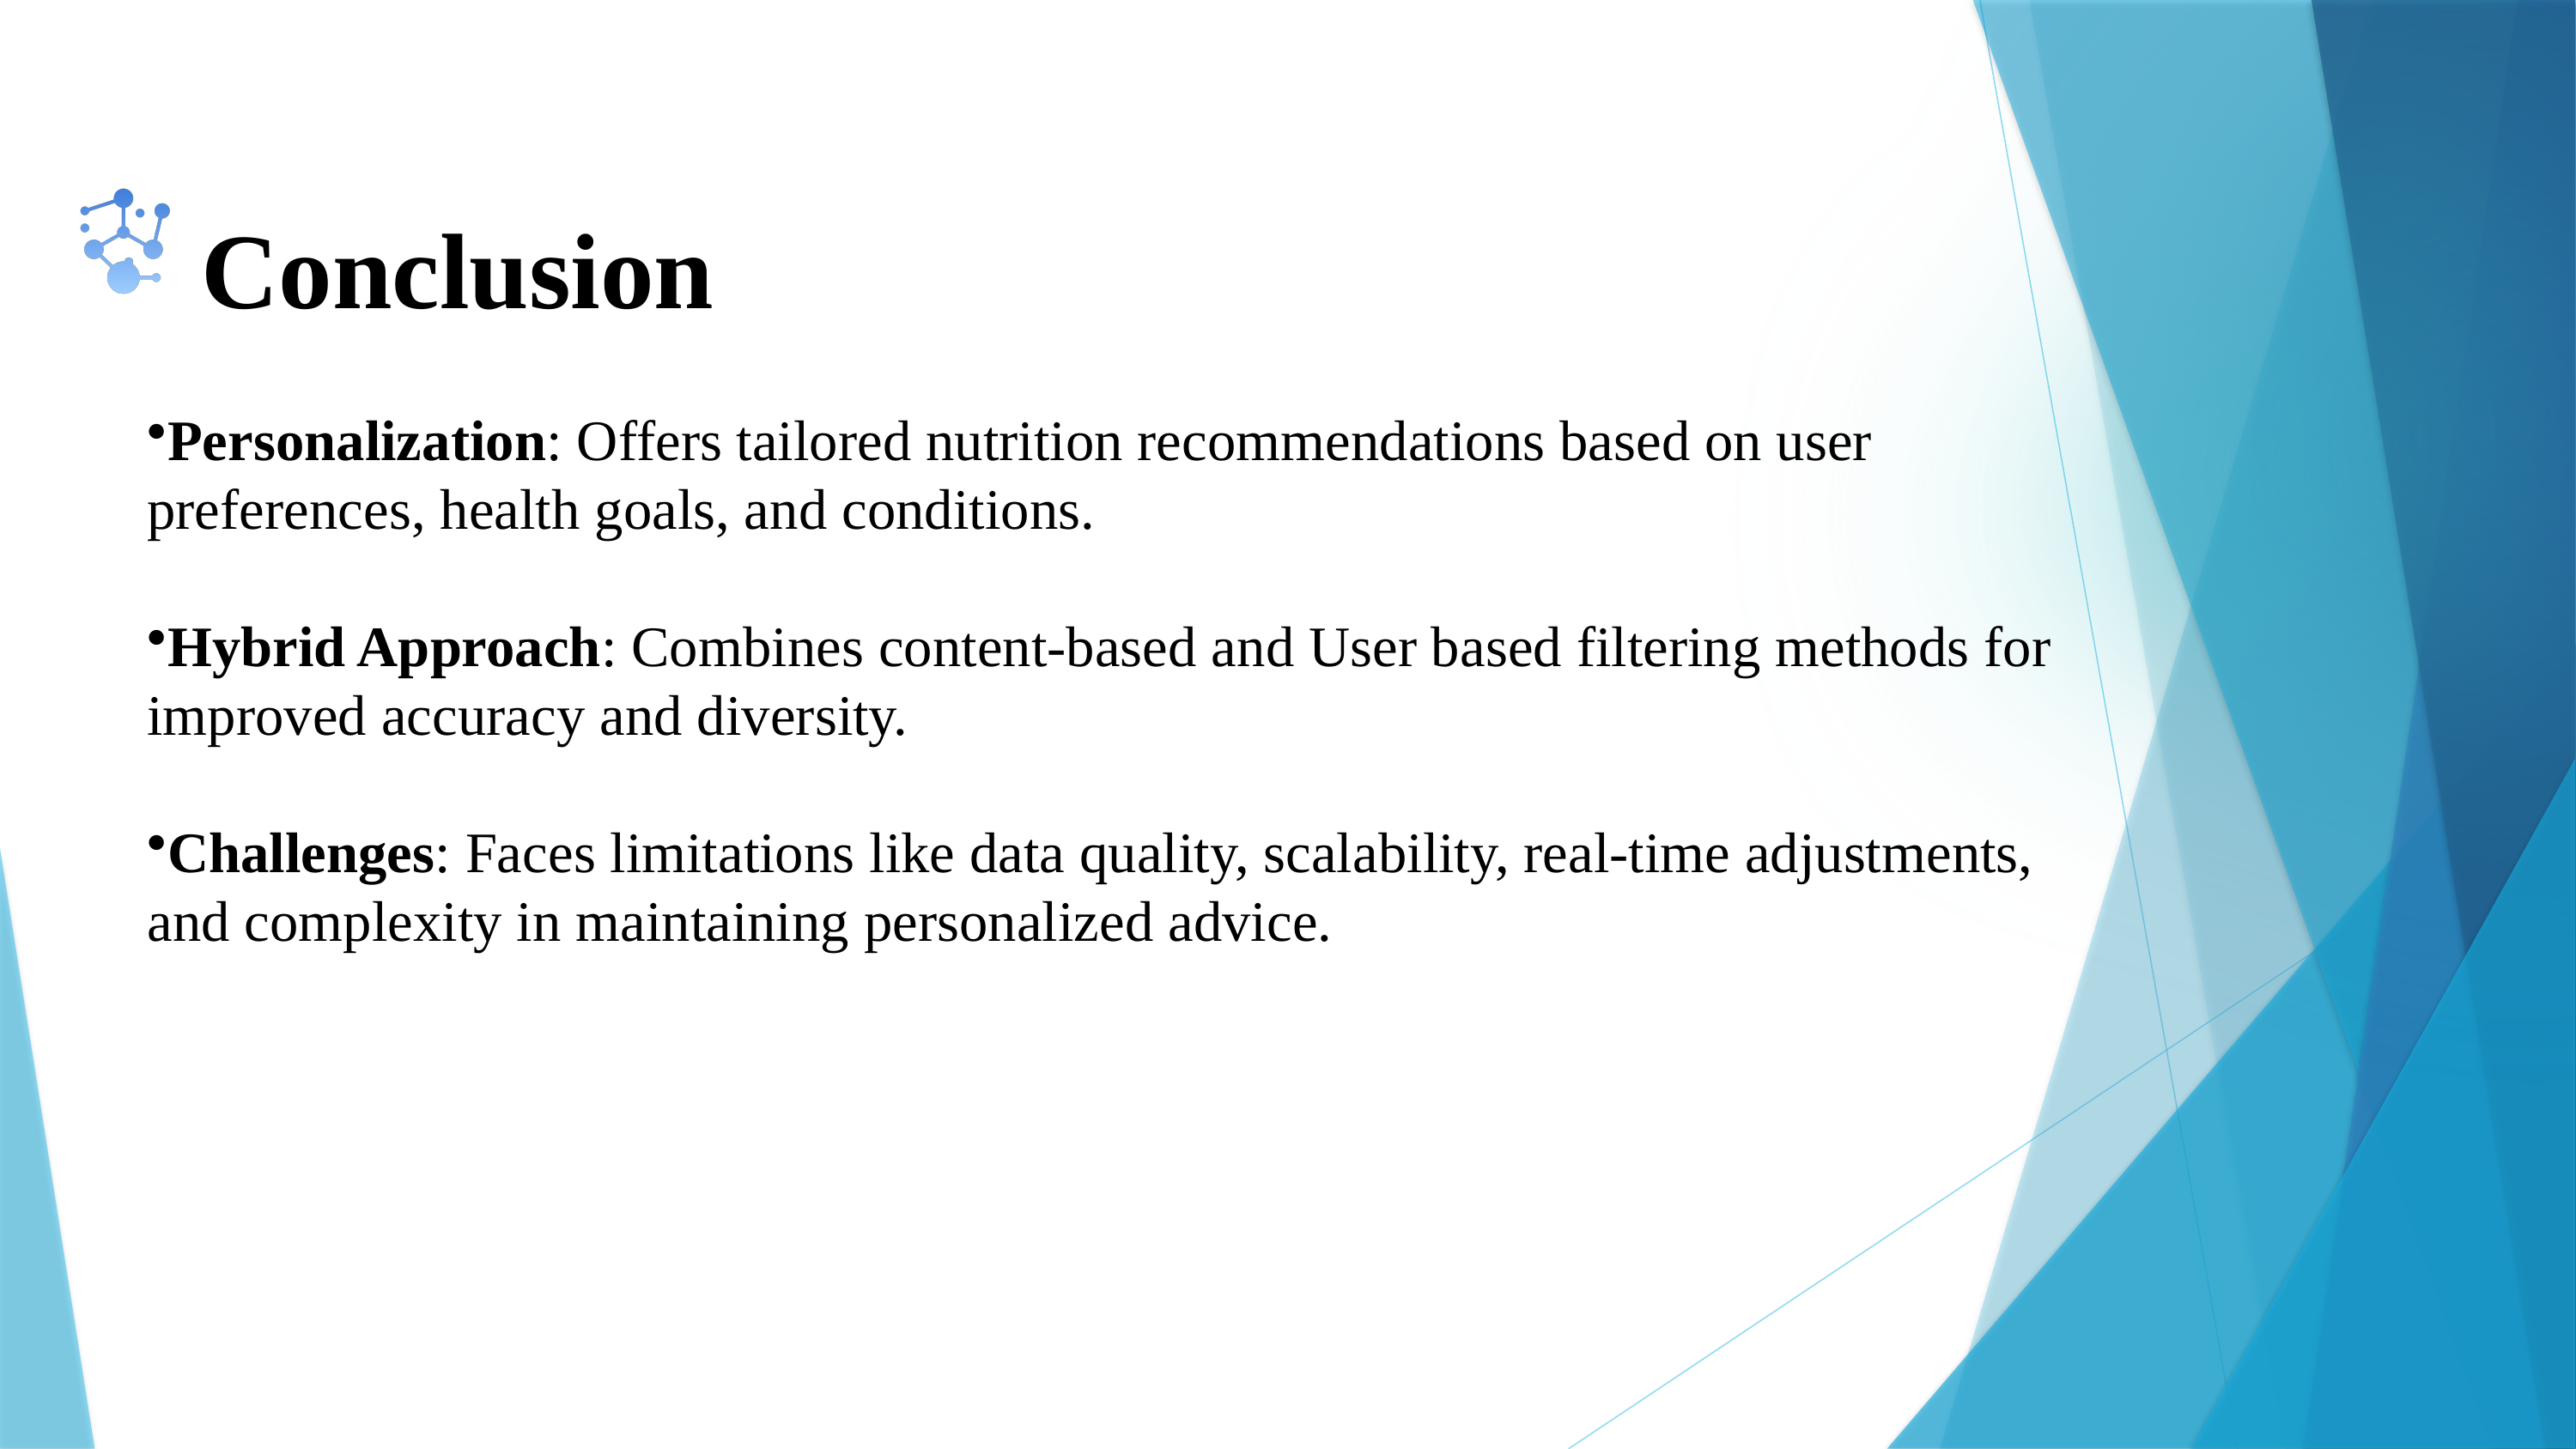

Conclusion

Personalization: Offers tailored nutrition recommendations based on user preferences, health goals, and conditions.

Hybrid Approach: Combines content-based and User based filtering methods for improved accuracy and diversity.

Challenges: Faces limitations like data quality, scalability, real-time adjustments, and complexity in maintaining personalized advice.